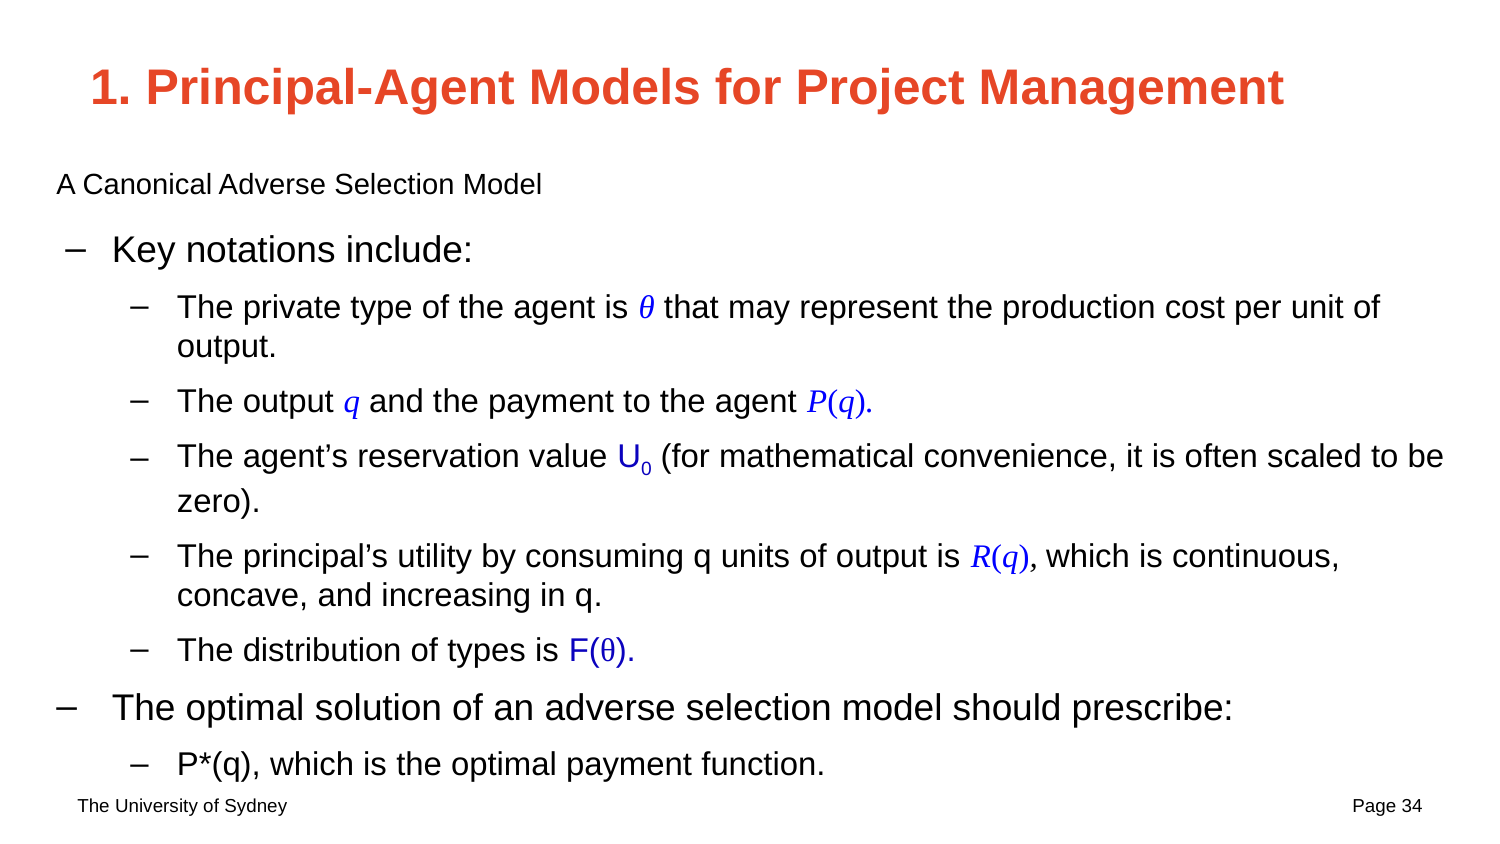

# 1. Principal-Agent Models for Project Management
A Canonical Adverse Selection Model
Key notations include:
The private type of the agent is θ that may represent the production cost per unit of output.
The output q and the payment to the agent P(q).
The agent’s reservation value U0 (for mathematical convenience, it is often scaled to be zero).
The principal’s utility by consuming q units of output is R(q), which is continuous, concave, and increasing in q.
The distribution of types is F(θ).
The optimal solution of an adverse selection model should prescribe:
P*(q), which is the optimal payment function.